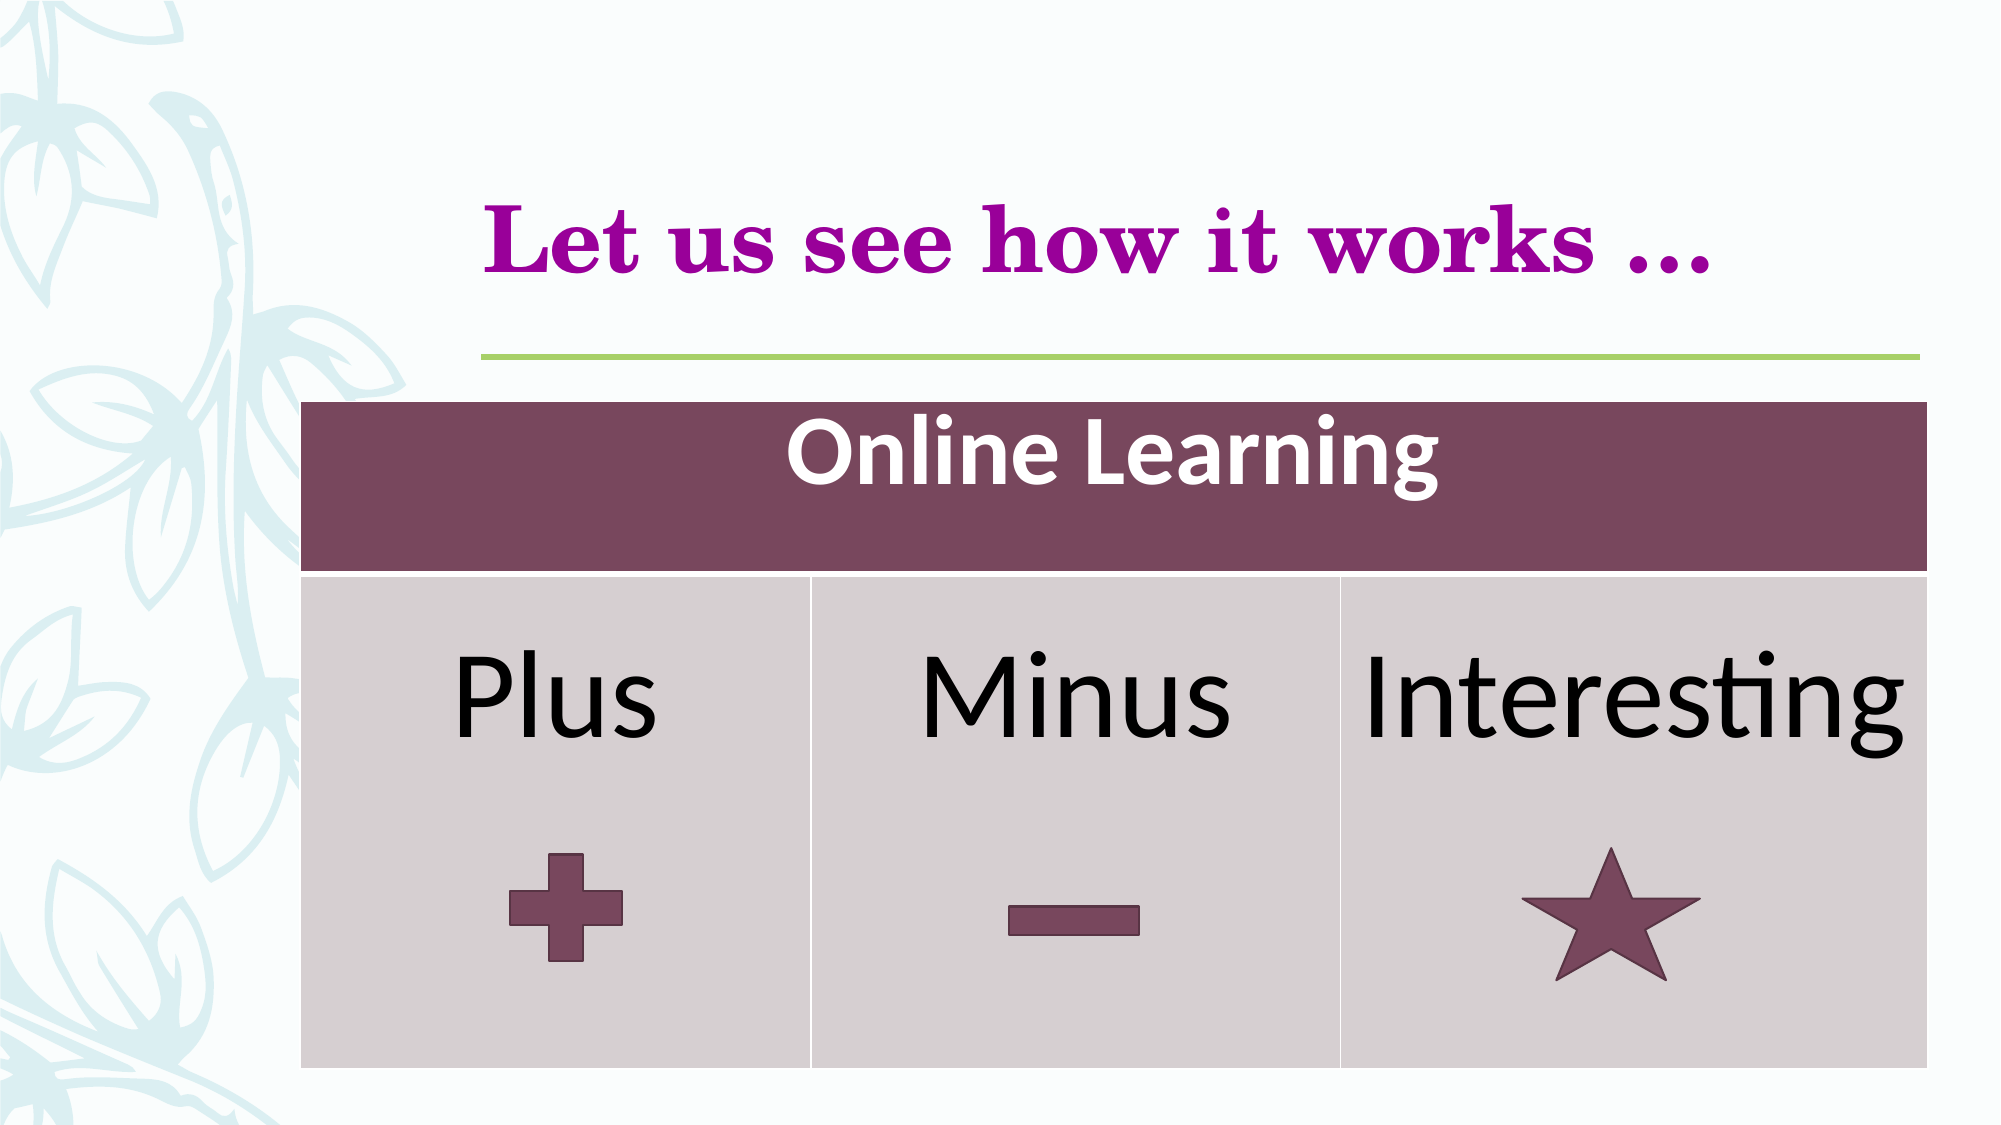

# Let us see how it works …
| Online Learning |  |  |
| --- | --- | --- |
| Plus | Minus | Interesting |